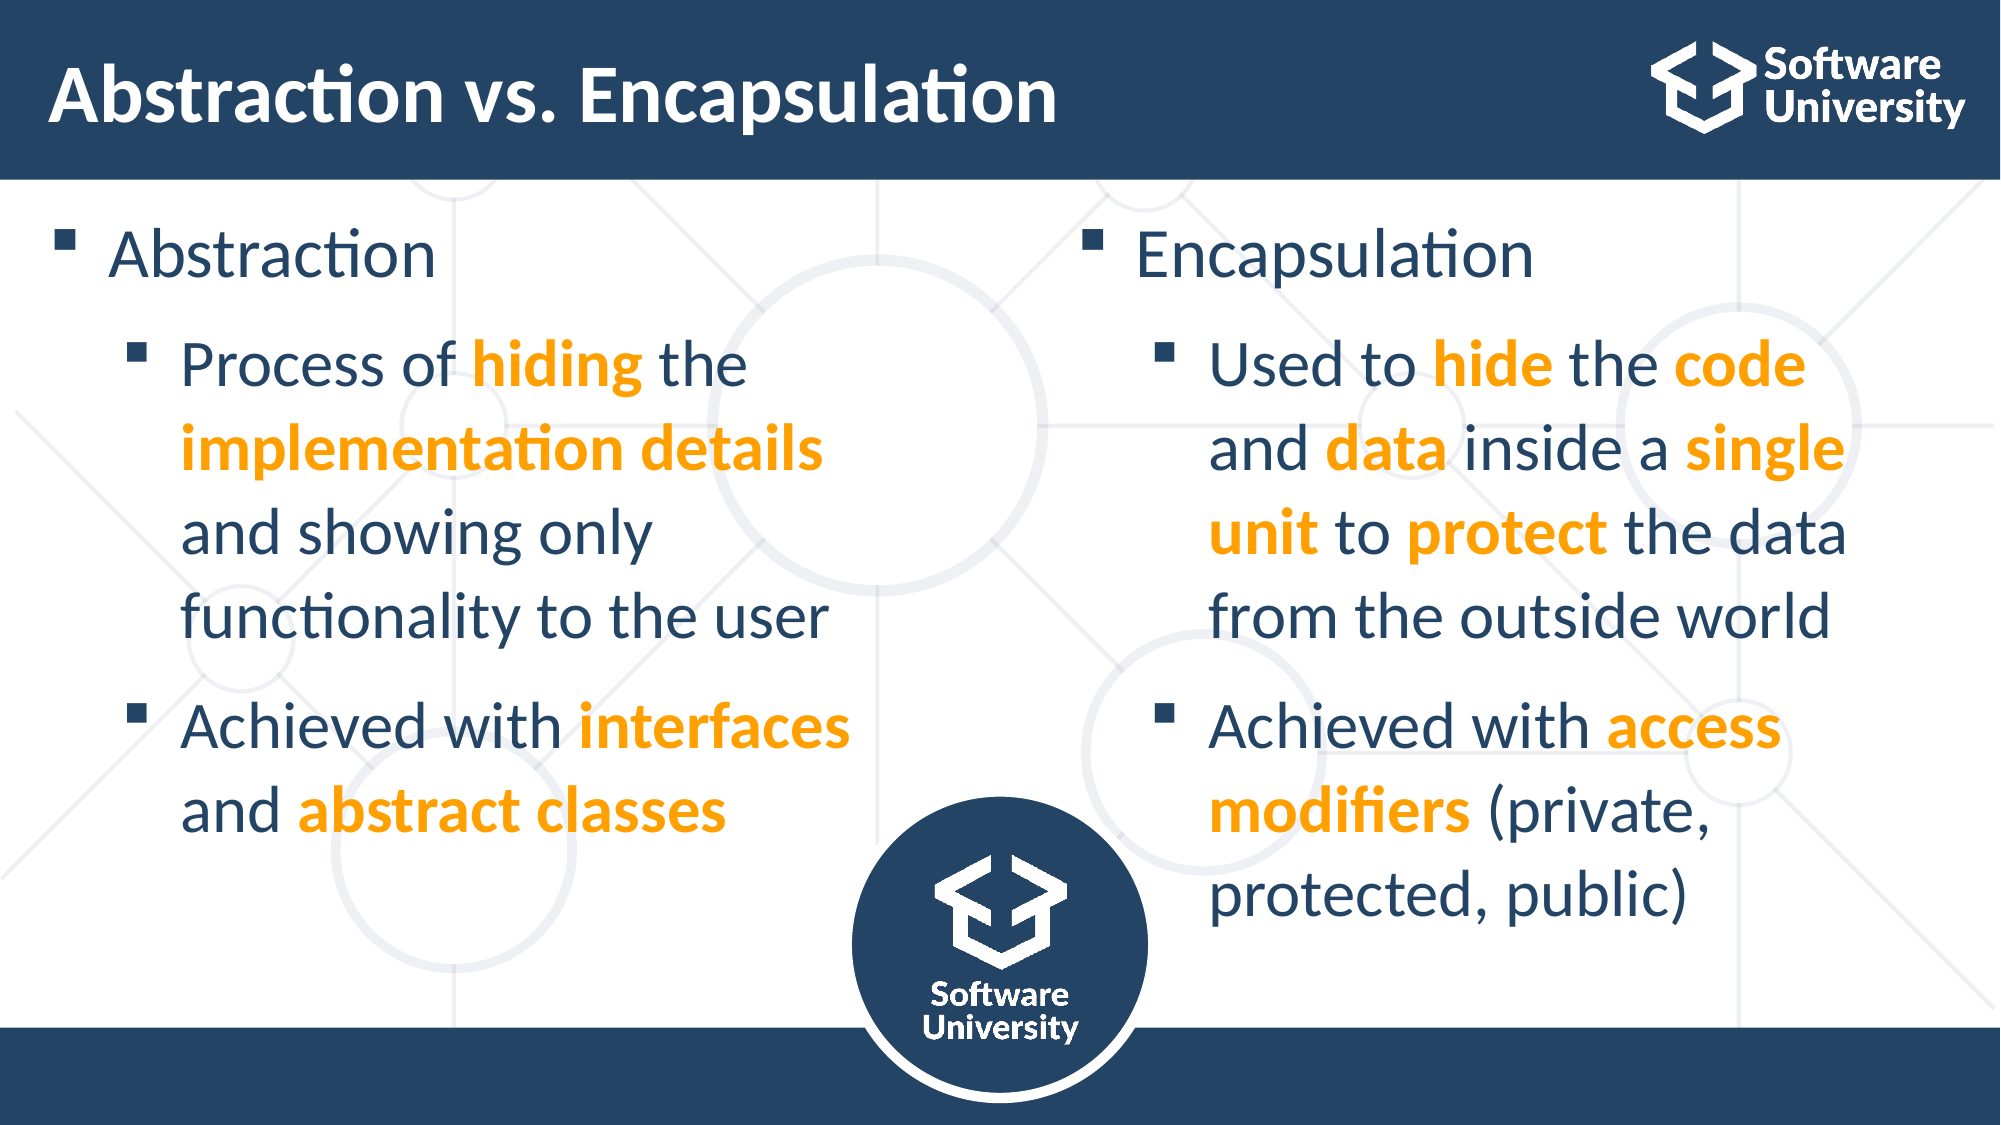

# Abstraction vs. Encapsulation
Abstraction
Process of hiding the
implementation details
and showing only
functionality to the user
Achieved with interfaces
and abstract classes
Encapsulation
Used to hide the code
and data inside a single
unit to protect the data
from the outside world
Achieved with access
modifiers (private,
protected, public)
140